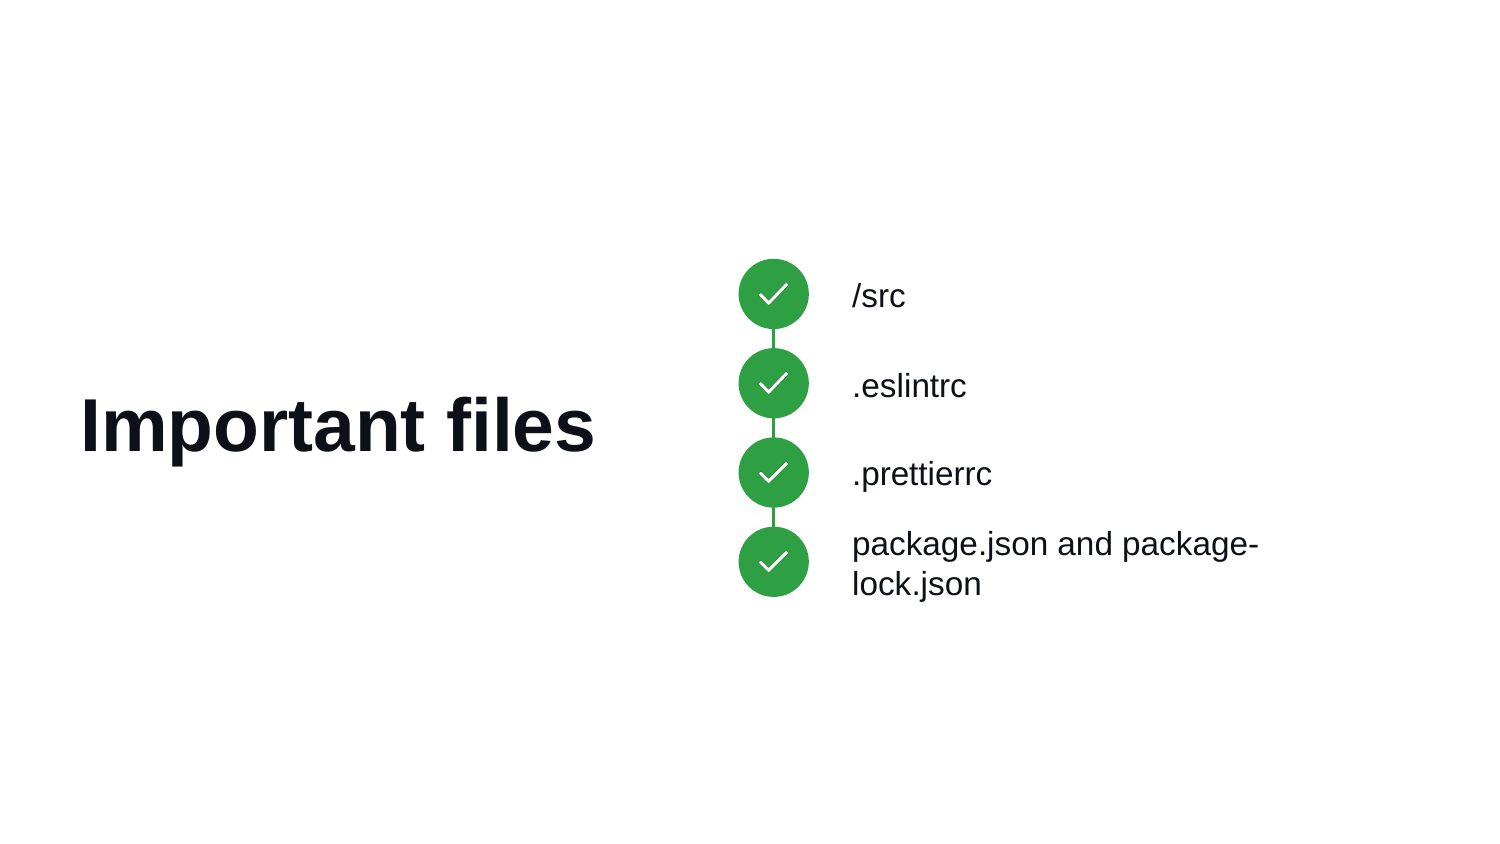

/src
# Important files
.eslintrc
.prettierrc
package.json and package-lock.json